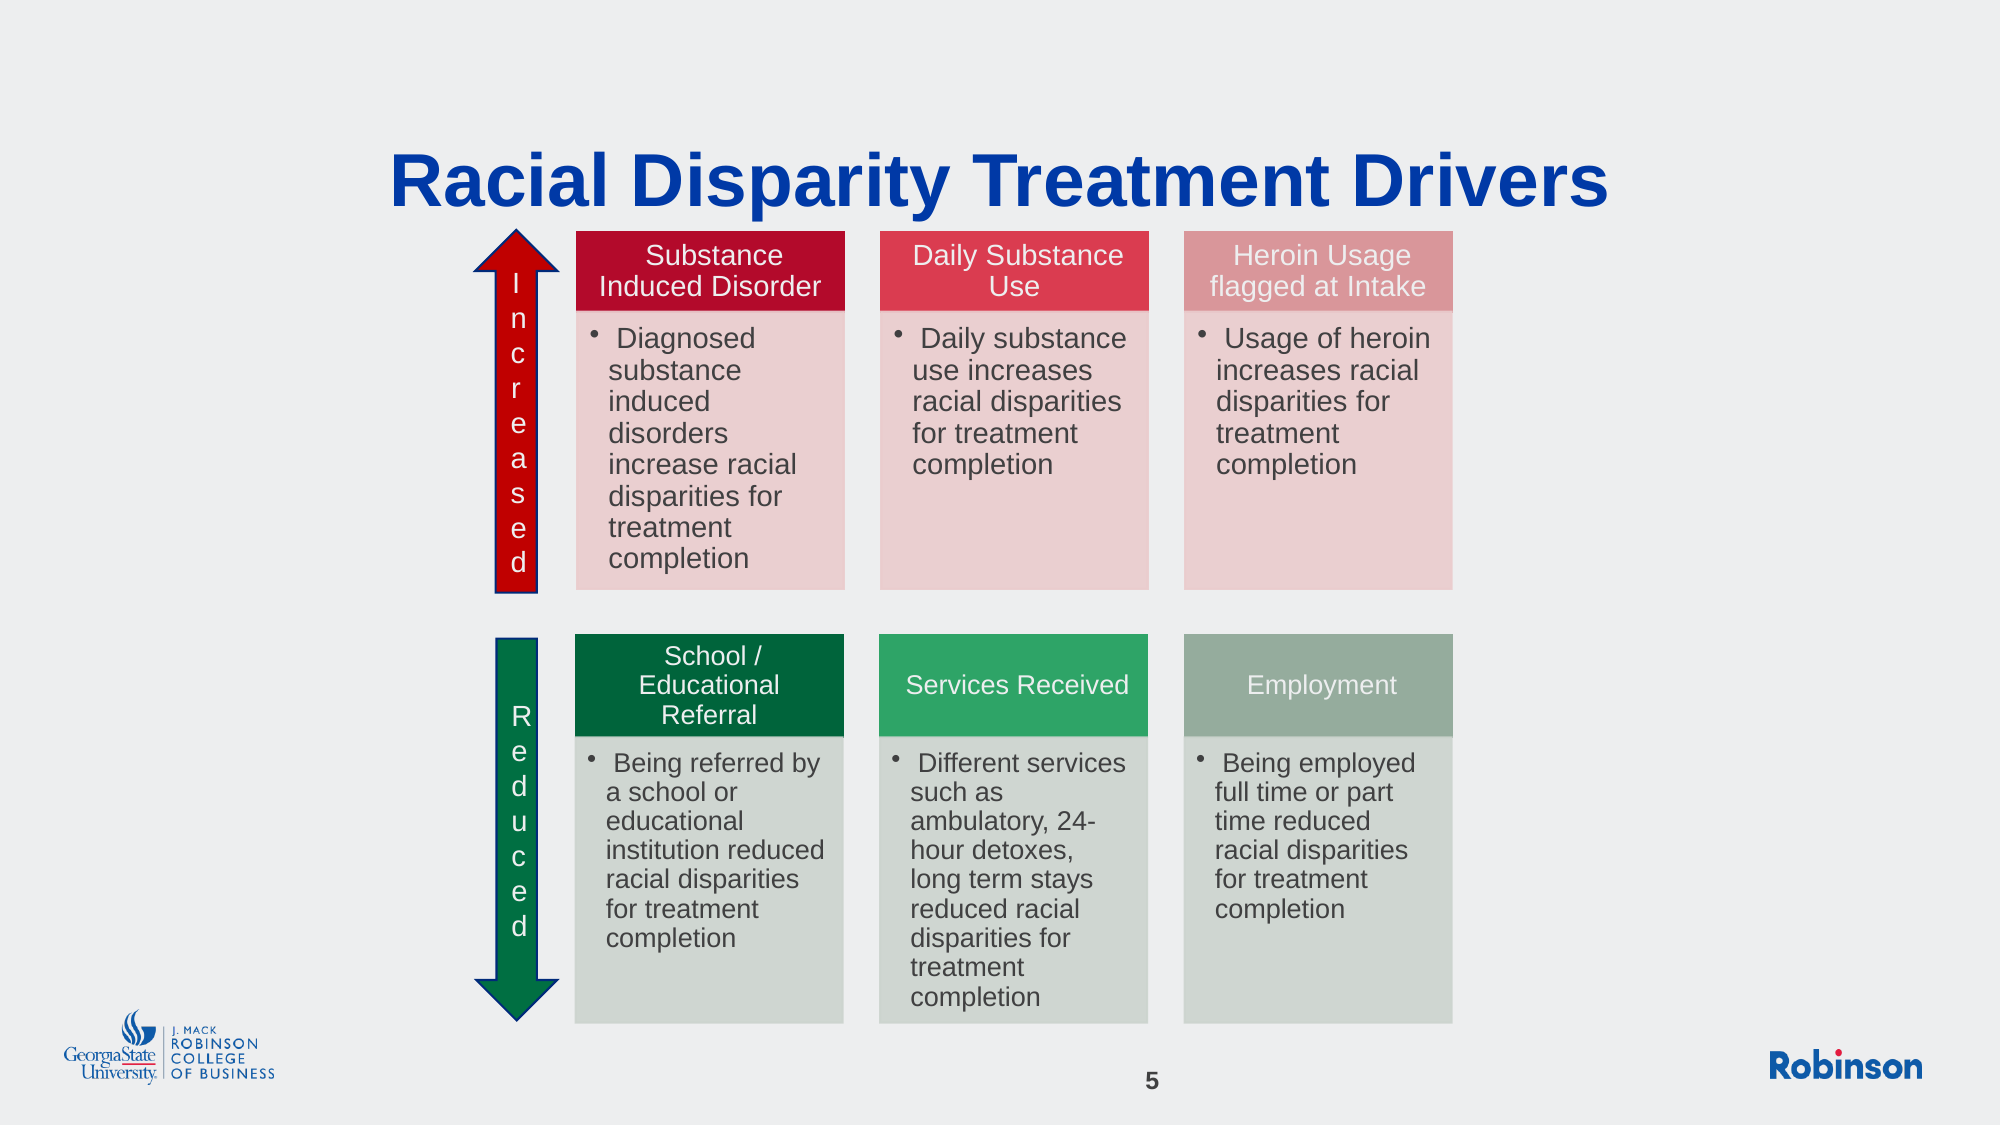

Substance Induced Disorder
 Diagnosed substance induced disorders increase racial disparities for treatment completion
 Daily Substance Use
 Daily substance use increases racial disparities for treatment completion
 Heroin Usage flagged at Intake
 Usage of heroin increases racial disparities for treatment completion
# Racial Disparity Treatment Drivers
Increased
 School / Educational Referral
 Being referred by a school or educational institution reduced racial disparities for treatment completion
 Services Received
 Different services such as ambulatory, 24-hour detoxes, long term stays reduced racial disparities for treatment completion
 Employment
 Being employed full time or part time reduced racial disparities for treatment completion
Reduced
5